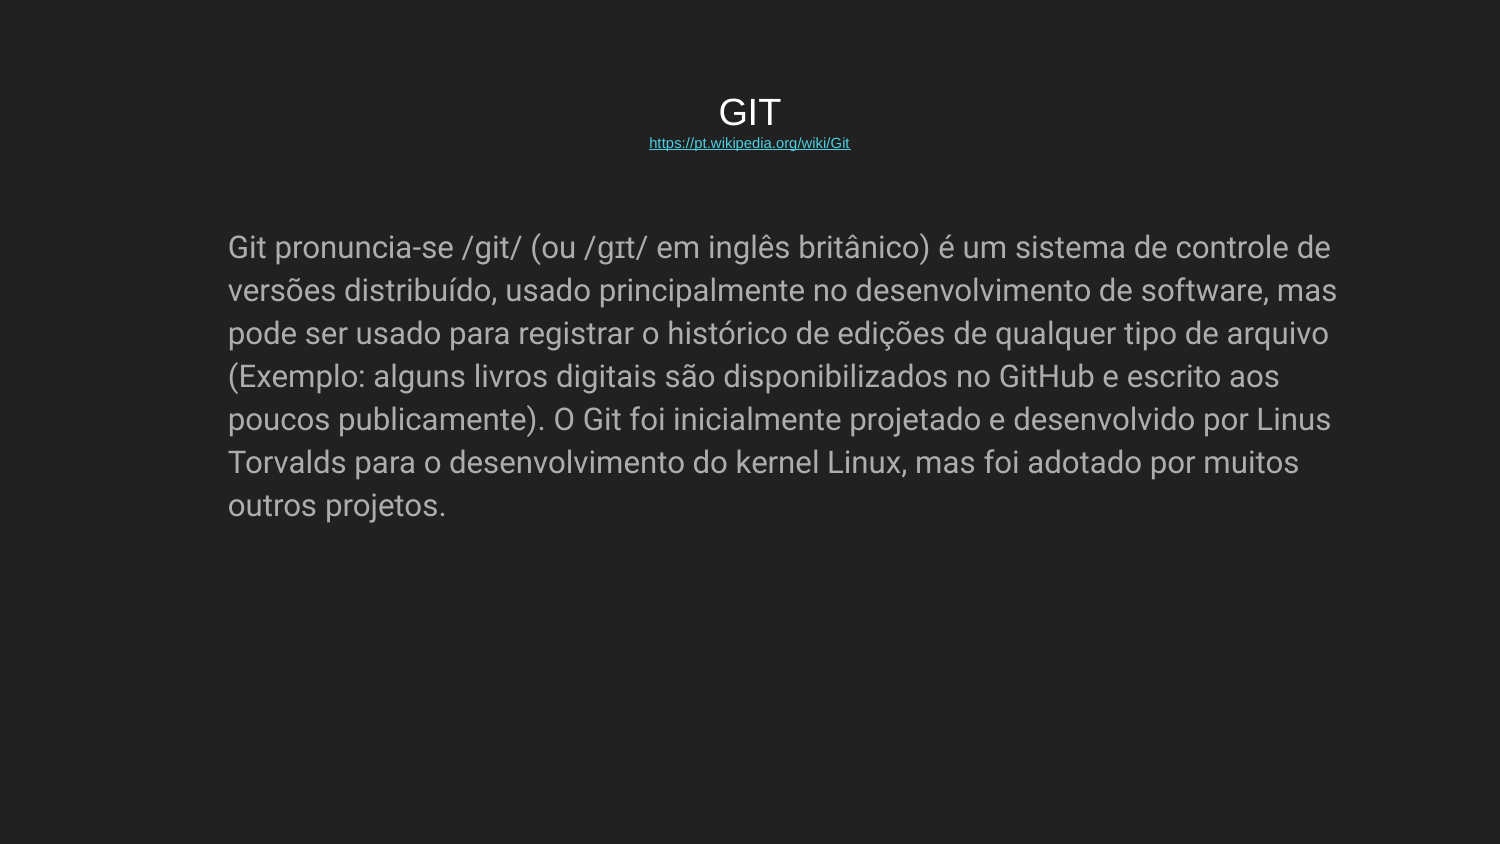

# GIT
https://pt.wikipedia.org/wiki/Git

Git pronuncia-se /git/ (ou /ɡɪt/ em inglês britânico) é um sistema de controle de versões distribuído, usado principalmente no desenvolvimento de software, mas pode ser usado para registrar o histórico de edições de qualquer tipo de arquivo (Exemplo: alguns livros digitais são disponibilizados no GitHub e escrito aos poucos publicamente). O Git foi inicialmente projetado e desenvolvido por Linus Torvalds para o desenvolvimento do kernel Linux, mas foi adotado por muitos outros projetos.